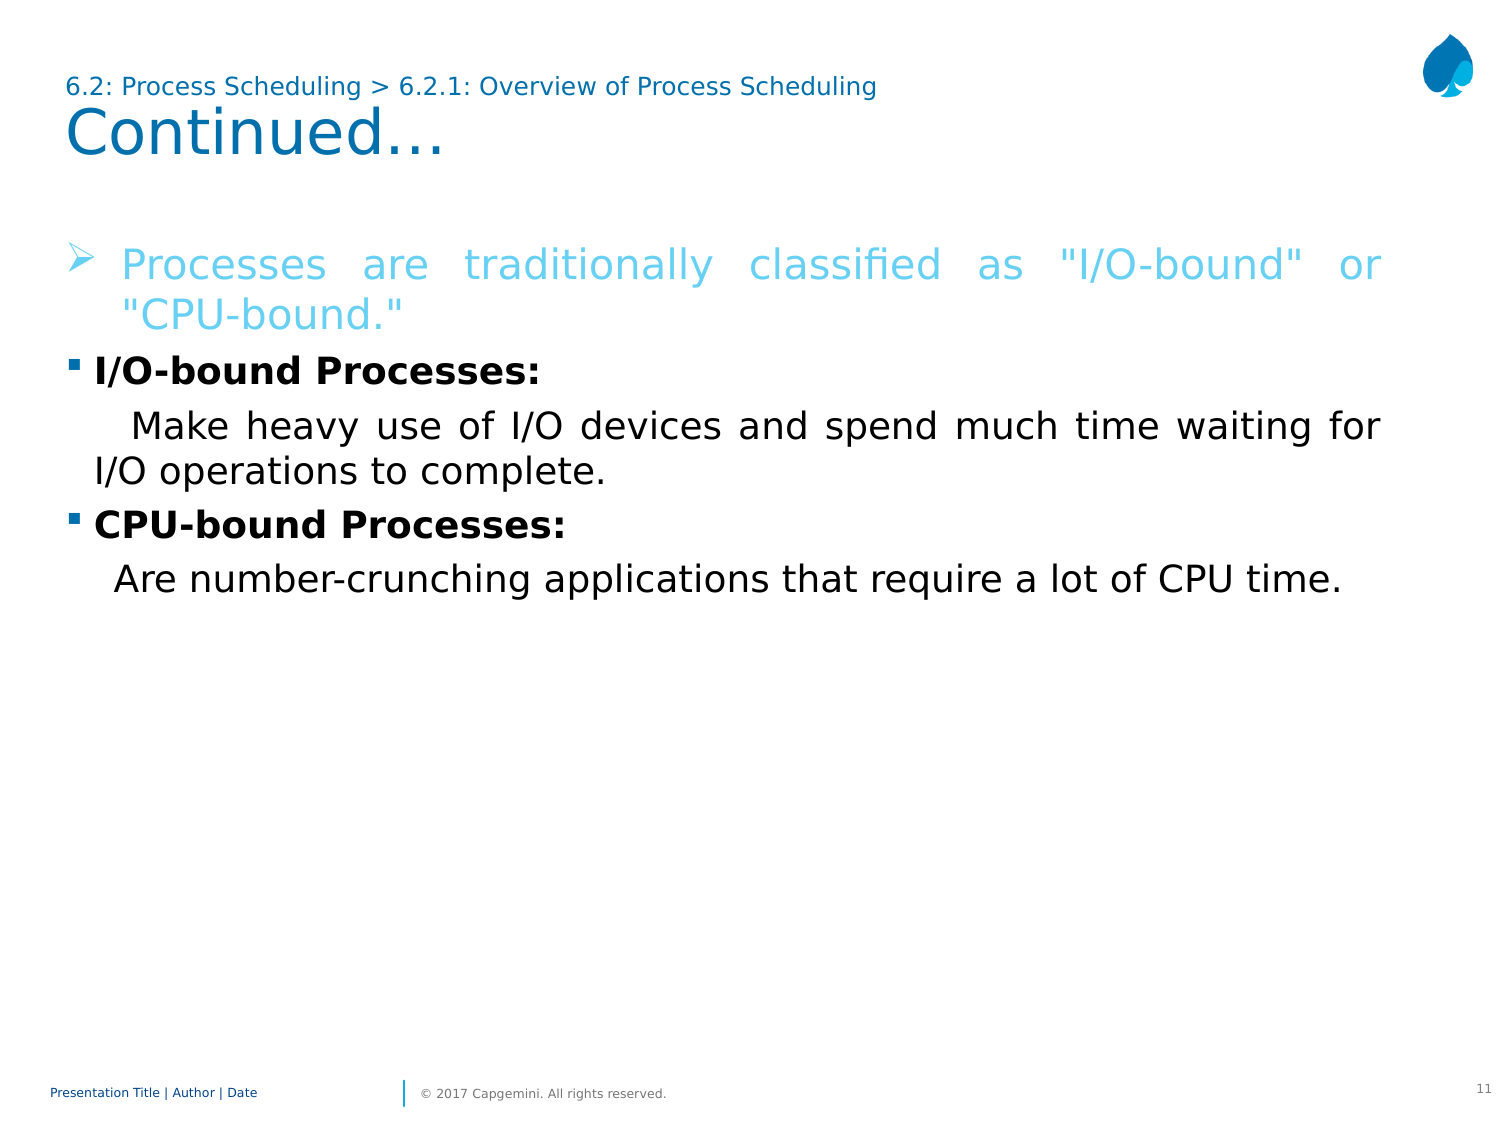

# 6.2: Process Scheduling > 6.2.1: Overview of Process Scheduling Continued…
Processes are traditionally classified as "I/O-bound" or "CPU-bound."
I/O-bound Processes:
    Make heavy use of I/O devices and spend much time waiting for I/O operations to complete.
CPU-bound Processes:
    Are number-crunching applications that require a lot of CPU time.